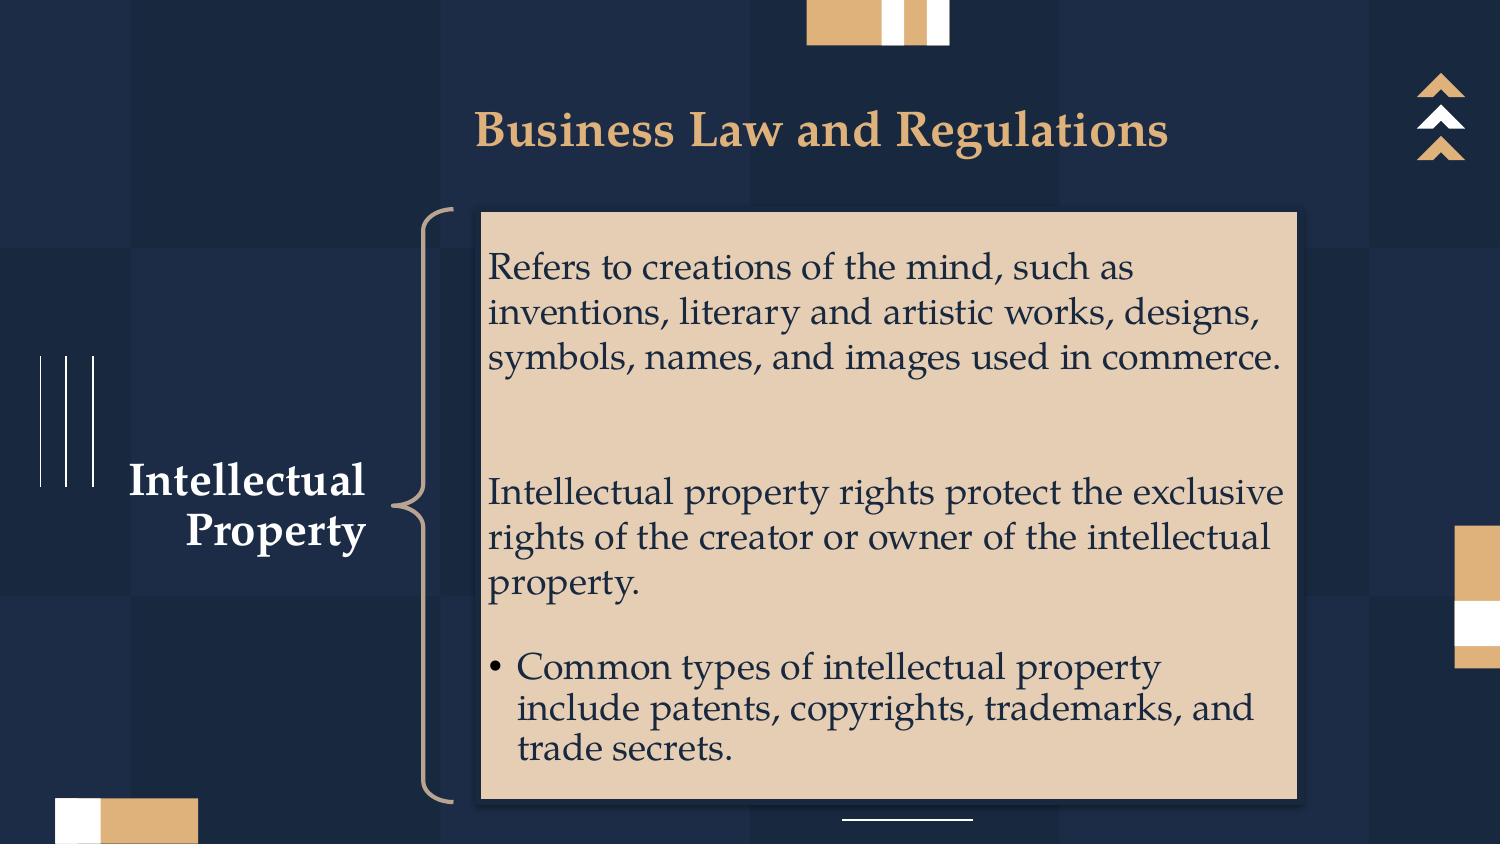

# Business Law and Regulations
Intellectual Property
Refers to creations of the mind, such as inventions, literary and artistic works, designs, symbols, names, and images used in commerce.
Intellectual property rights protect the exclusive rights of the creator or owner of the intellectual property.
Common types of intellectual property include patents, copyrights, trademarks, and trade secrets.